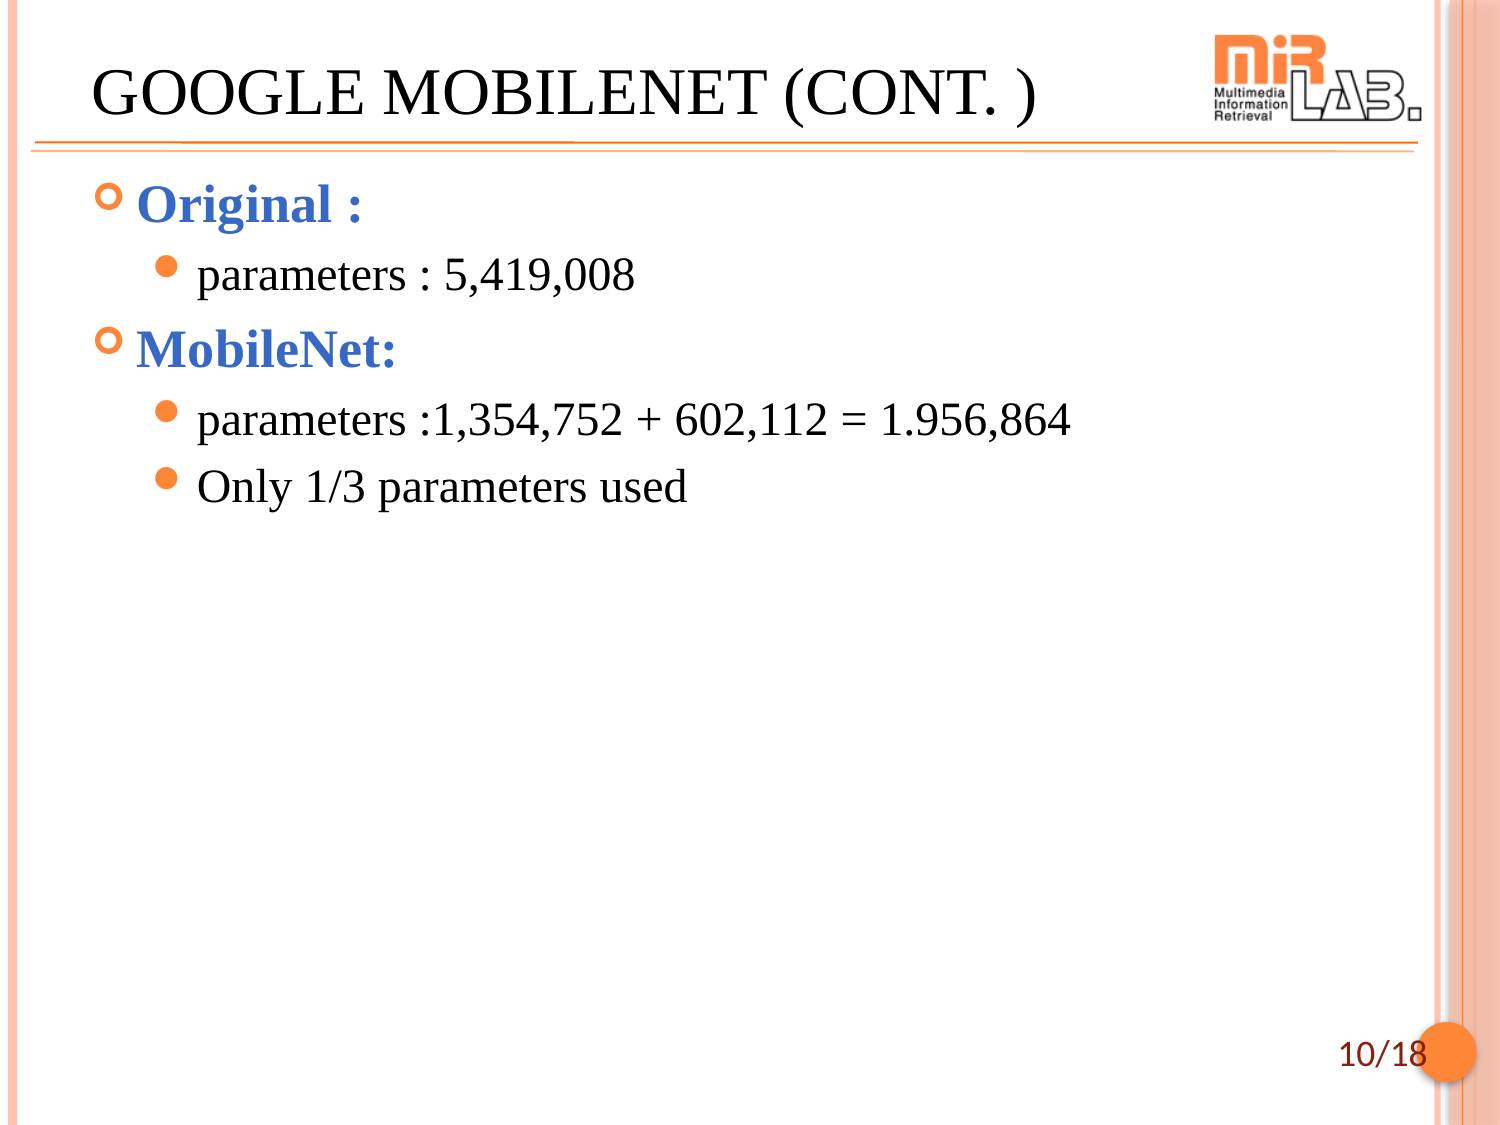

# Google MobileNet (cont. )
Original :
parameters : 5,419,008
MobileNet:
parameters :1,354,752 + 602,112 = 1.956,864
Only 1/3 parameters used